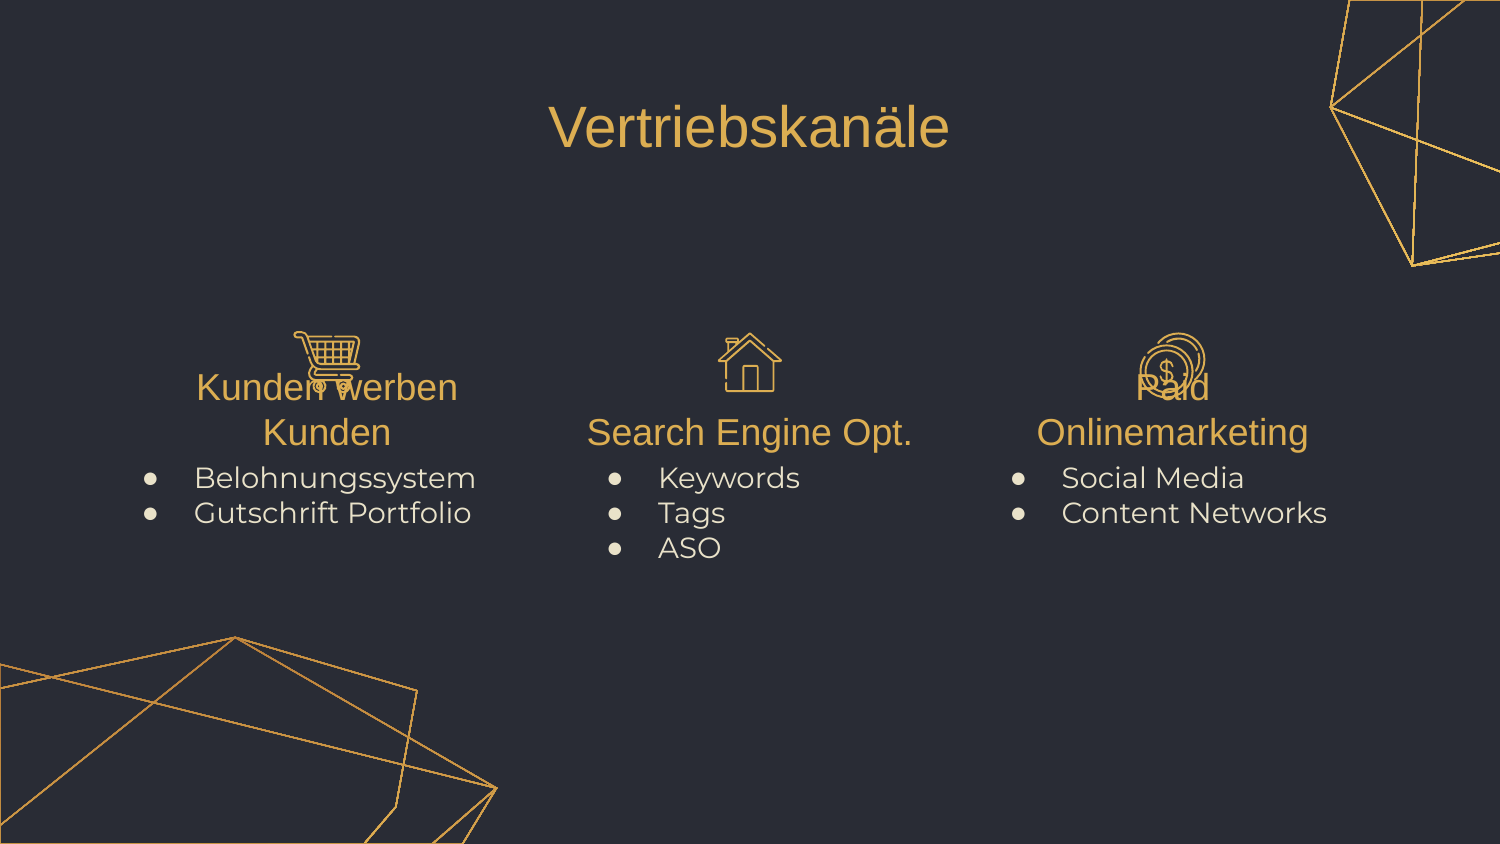

# Vertriebskanäle

Kunden werben Kunden
Search Engine Opt.
Paid Onlinemarketing
Belohnungssystem
Gutschrift Portfolio
Keywords
Tags
ASO
Social Media
Content Networks